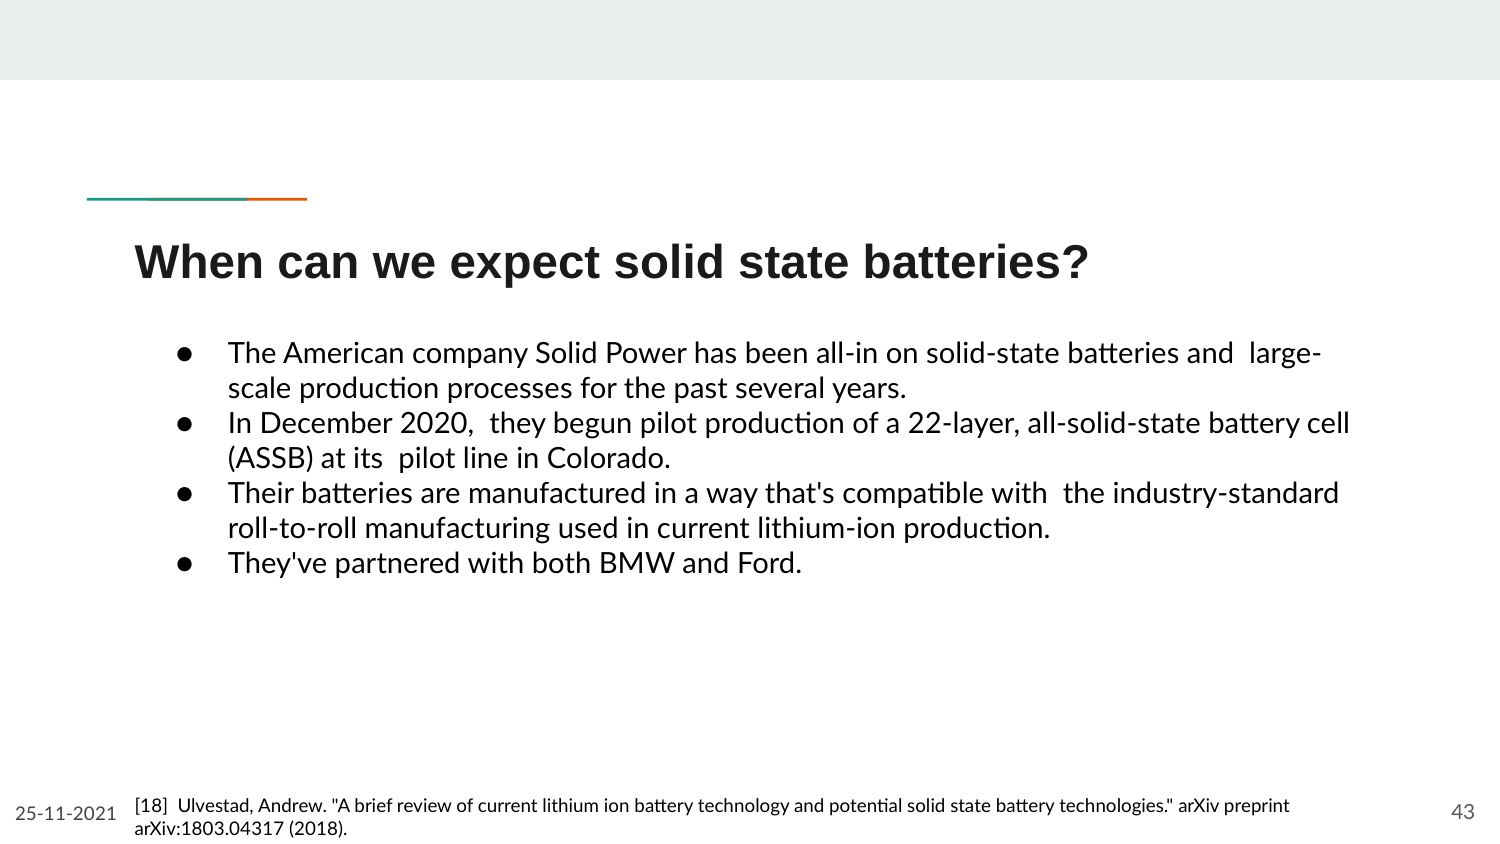

# When can we expect solid state batteries?
The American company Solid Power has been all-in on solid-state batteries and  large-scale production processes for the past several years.
In December 2020,  they begun pilot production of a 22-layer, all-solid-state battery cell (ASSB) at its  pilot line in Colorado.
Their batteries are manufactured in a way that's compatible with  the industry-standard roll-to-roll manufacturing used in current lithium-ion production.
They've partnered with both BMW and Ford.
[18]  Ulvestad, Andrew. "A brief review of current lithium ion battery technology and potential solid state battery technologies." arXiv preprint arXiv:1803.04317 (2018).
43
25-11-2021